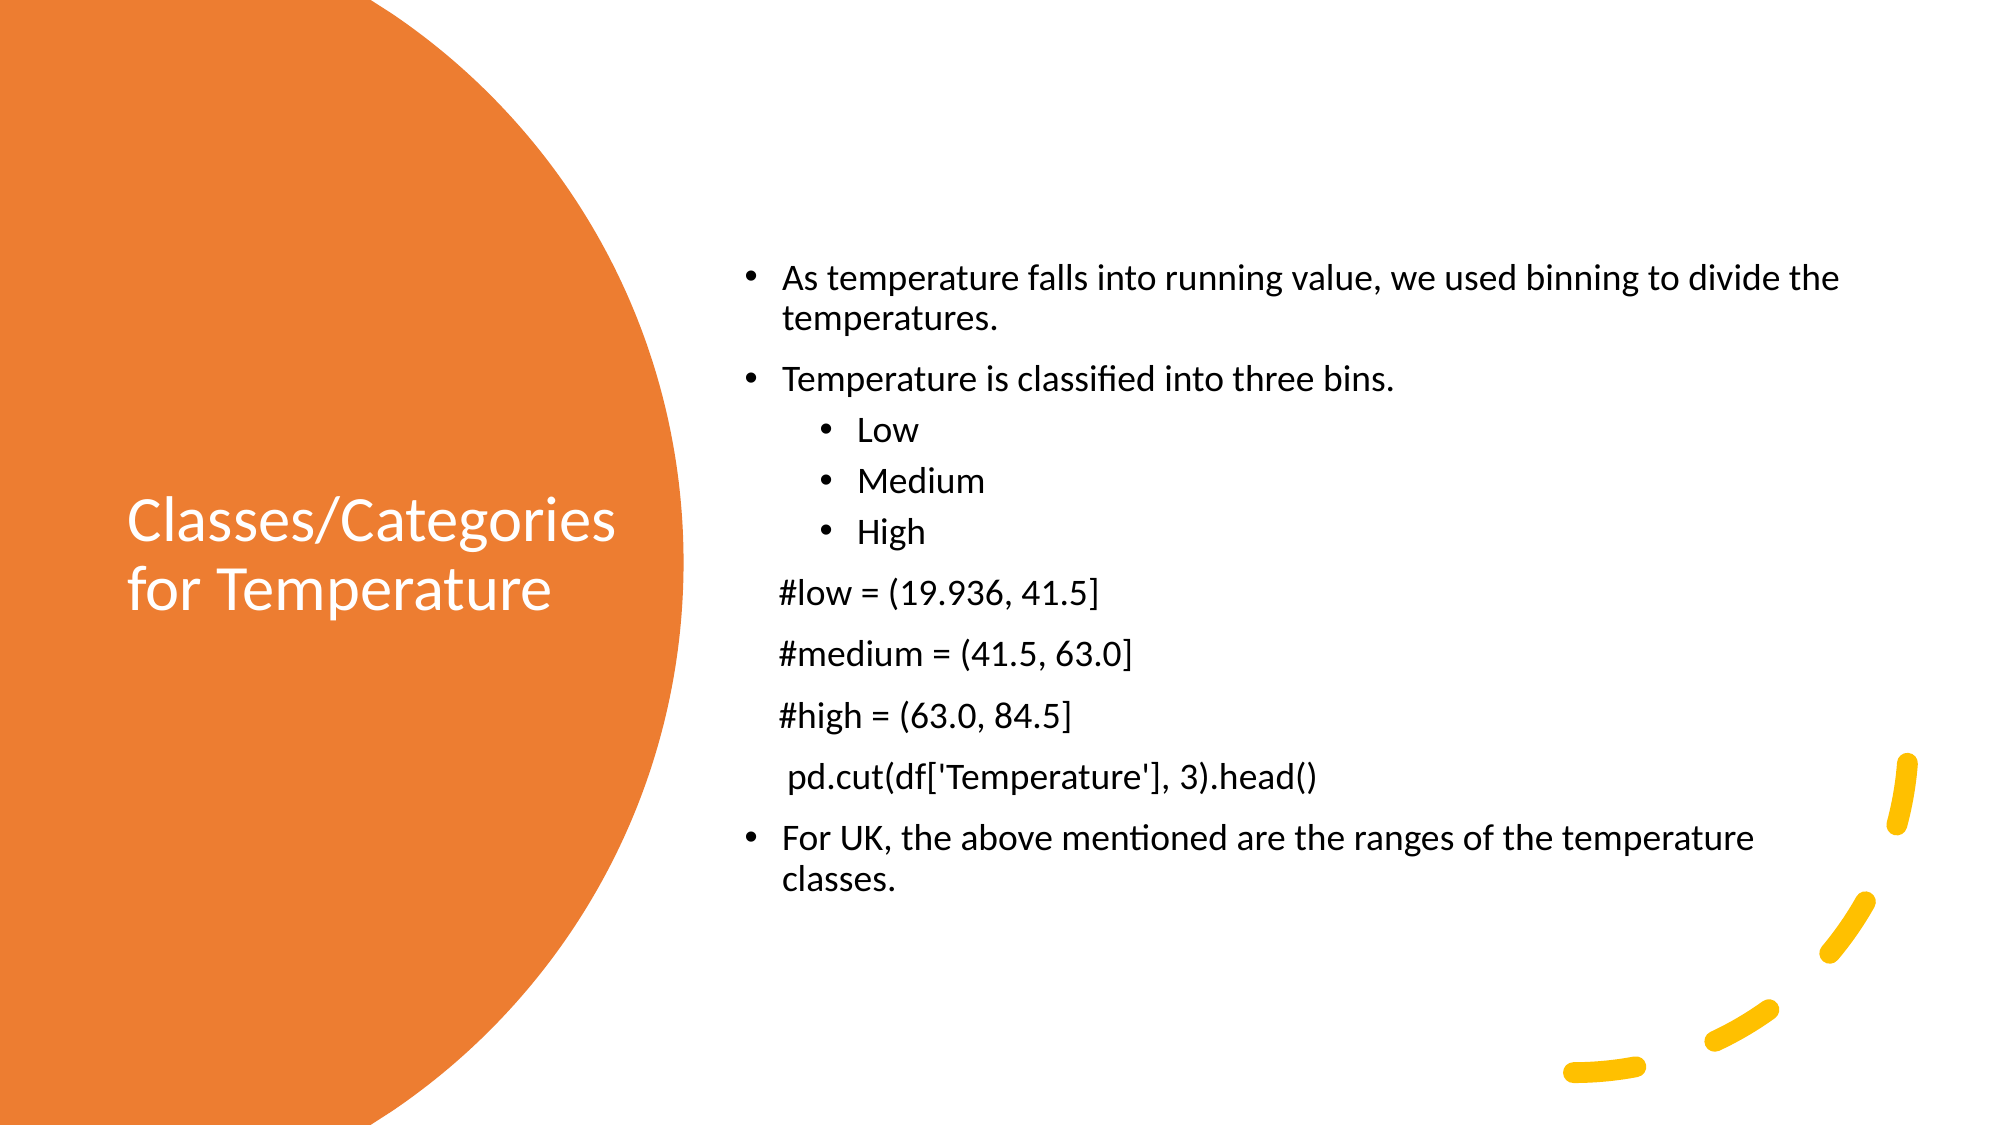

# Classes/Categories for Temperature
As temperature falls into running value, we used binning to divide the temperatures.
Temperature is classified into three bins.
Low
Medium
High
    #low = (19.936, 41.5]
    #medium = (41.5, 63.0]
    #high = (63.0, 84.5]
     pd.cut(df['Temperature'], 3).head()
For UK, the above mentioned are the ranges of the temperature classes.